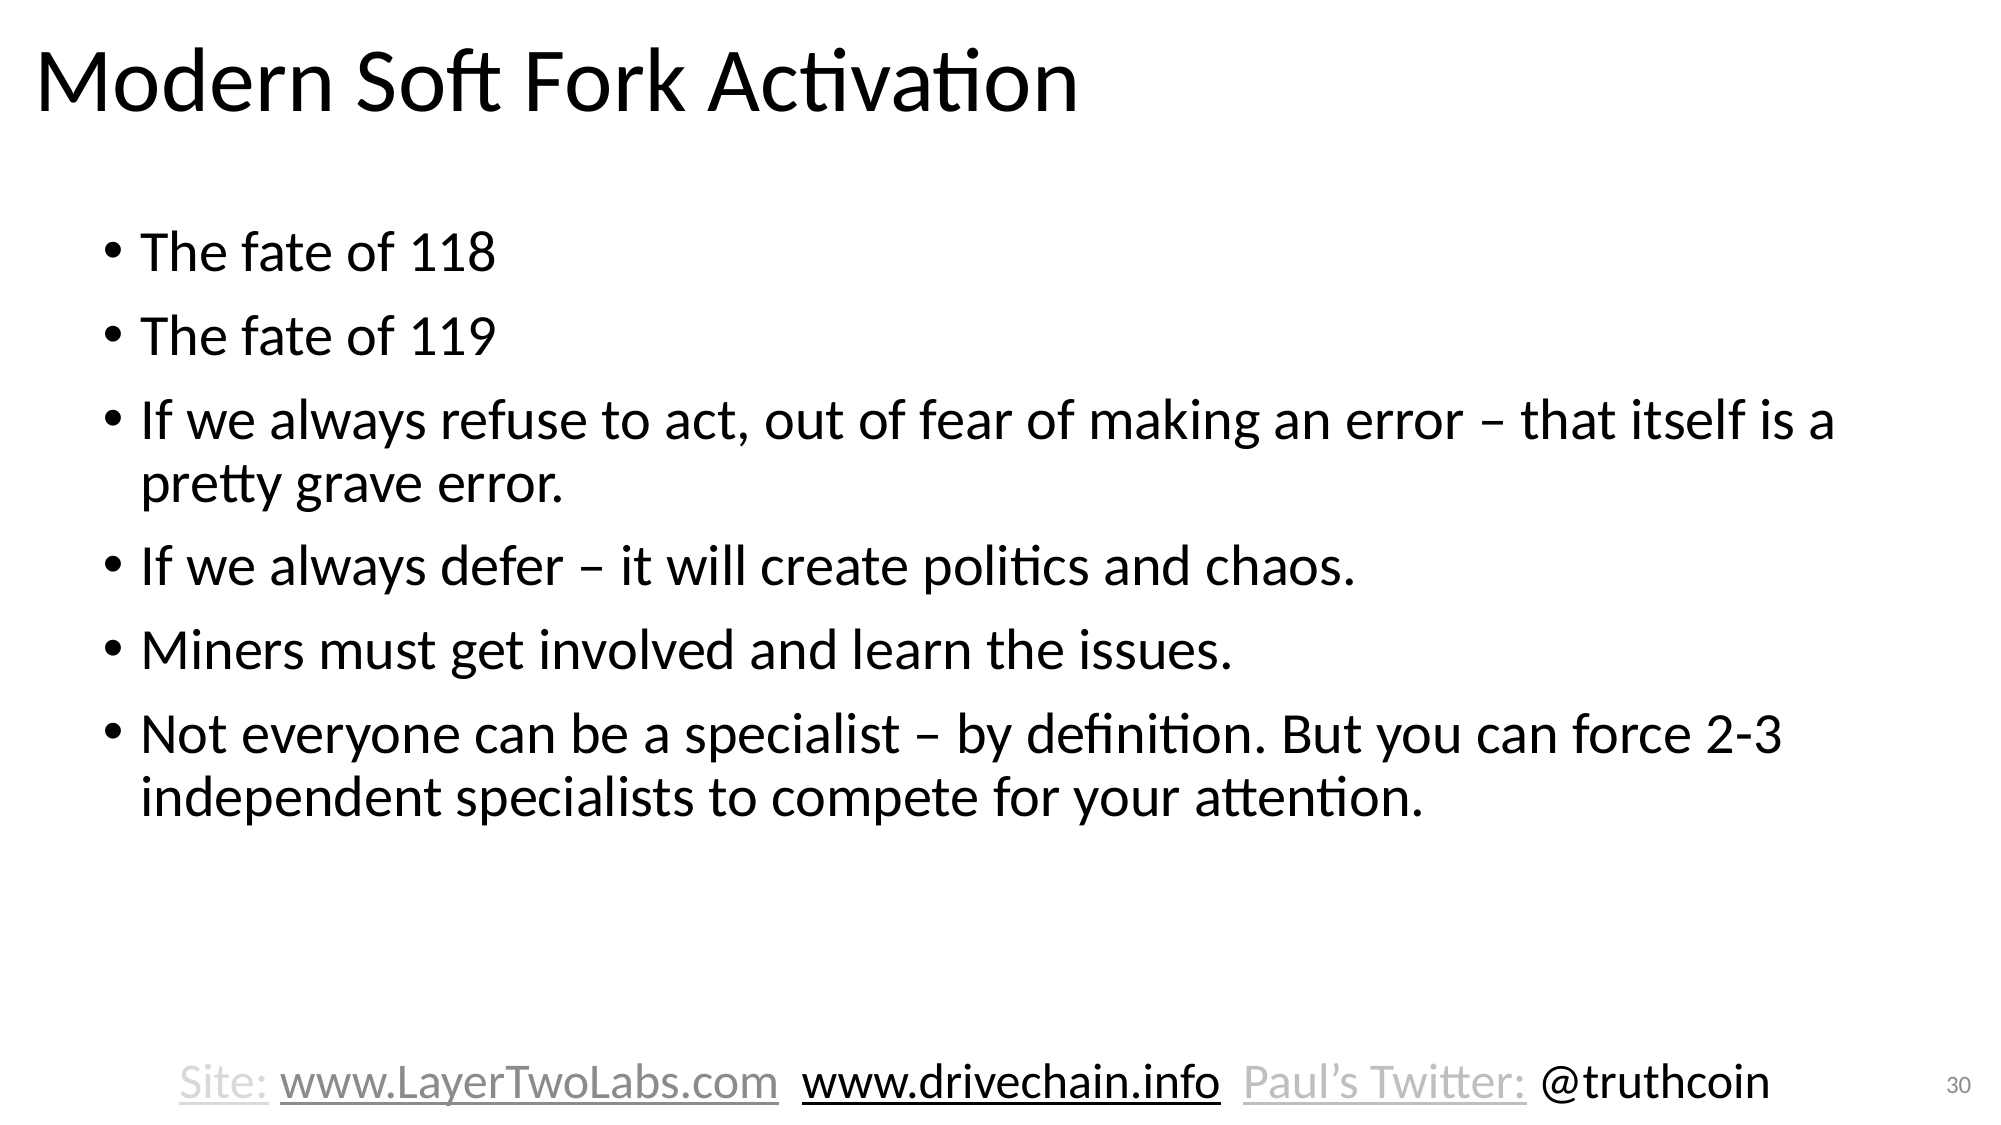

# Modern Soft Fork Activation
The fate of 118
The fate of 119
If we always refuse to act, out of fear of making an error – that itself is a pretty grave error.
If we always defer – it will create politics and chaos.
Miners must get involved and learn the issues.
Not everyone can be a specialist – by definition. But you can force 2-3 independent specialists to compete for your attention.
Site: www.LayerTwoLabs.com  www.drivechain.info  Paul’s Twitter: @truthcoin
30